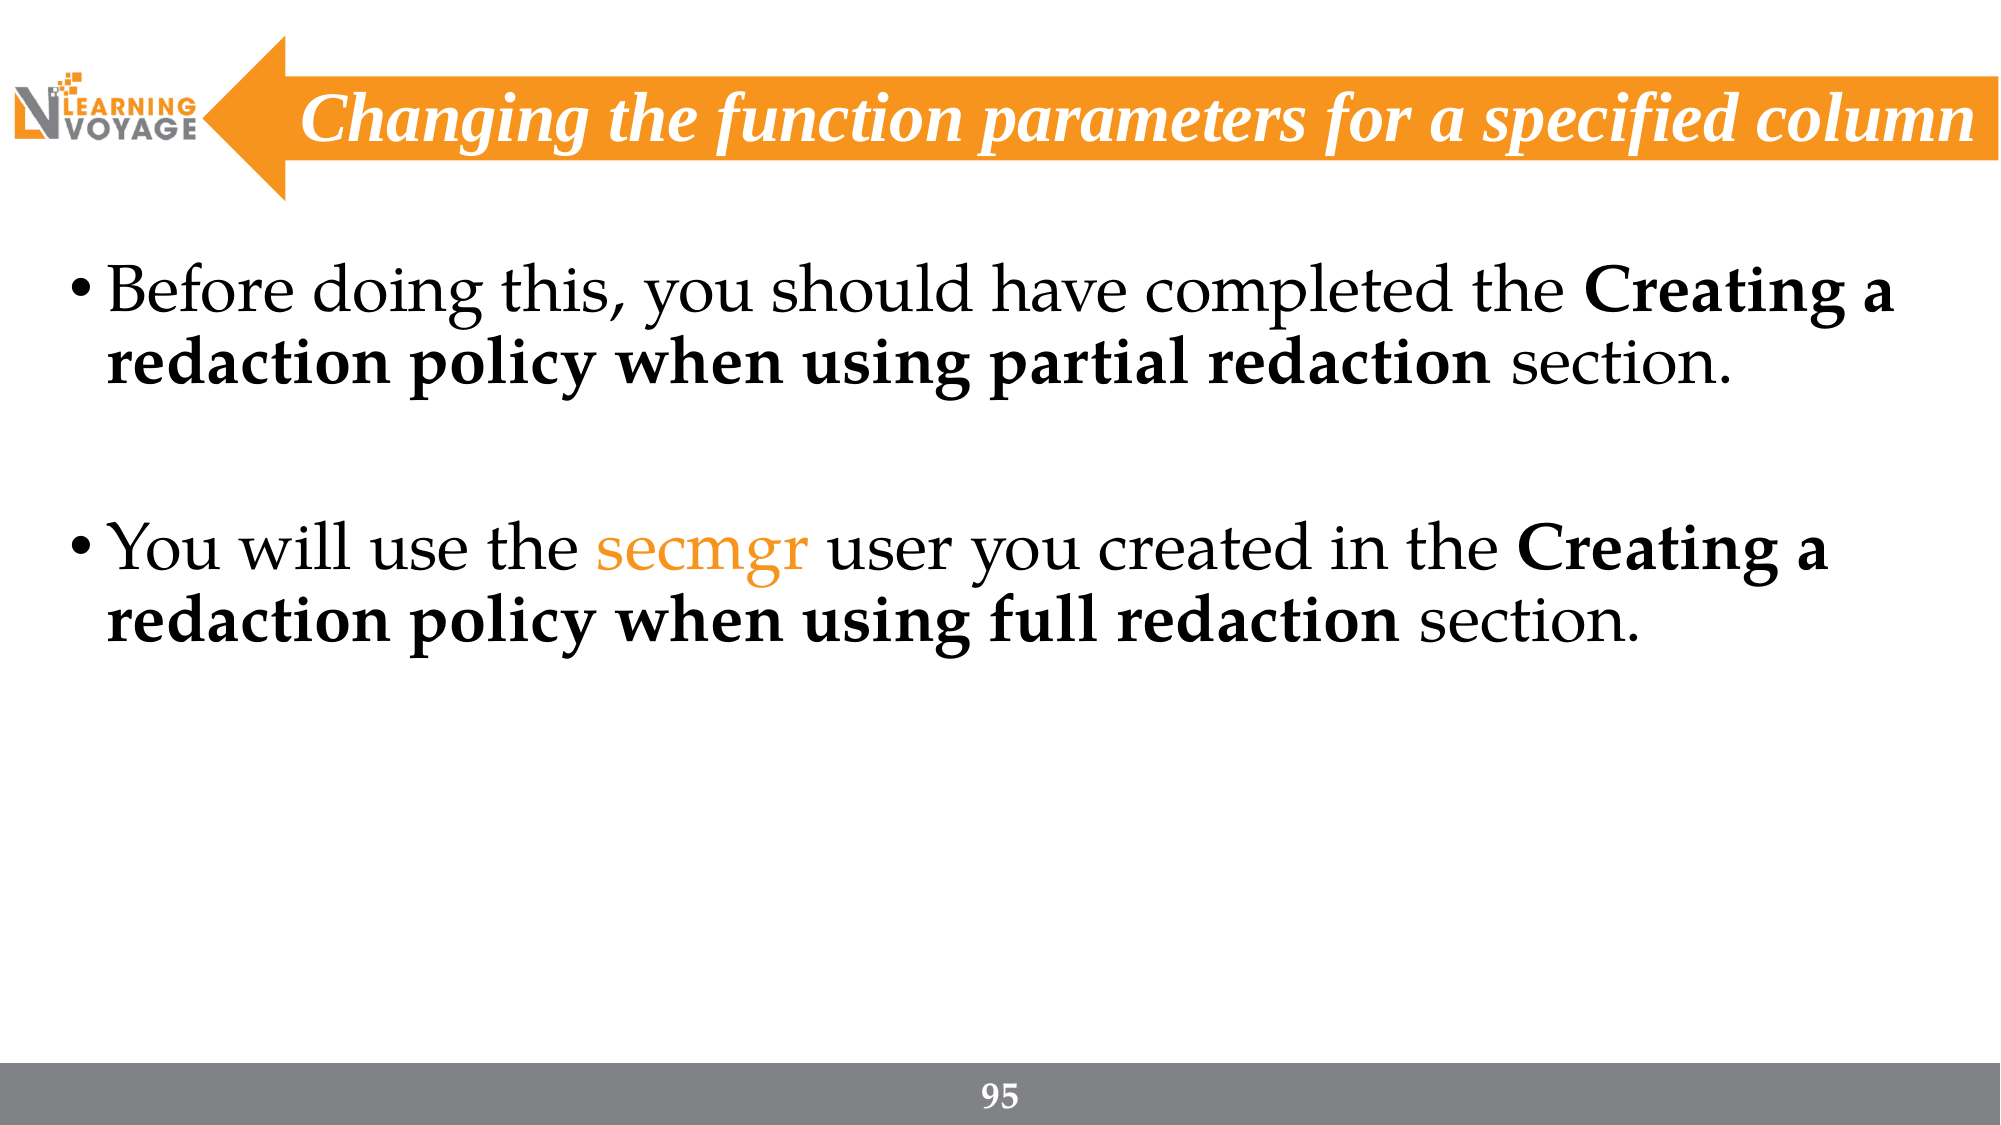

# Changing the function parameters for a specified column
Before doing this, you should have completed the Creating a redaction policy when using partial redaction section.

You will use the secmgr user you created in the Creating a redaction policy when using full redaction section.
95